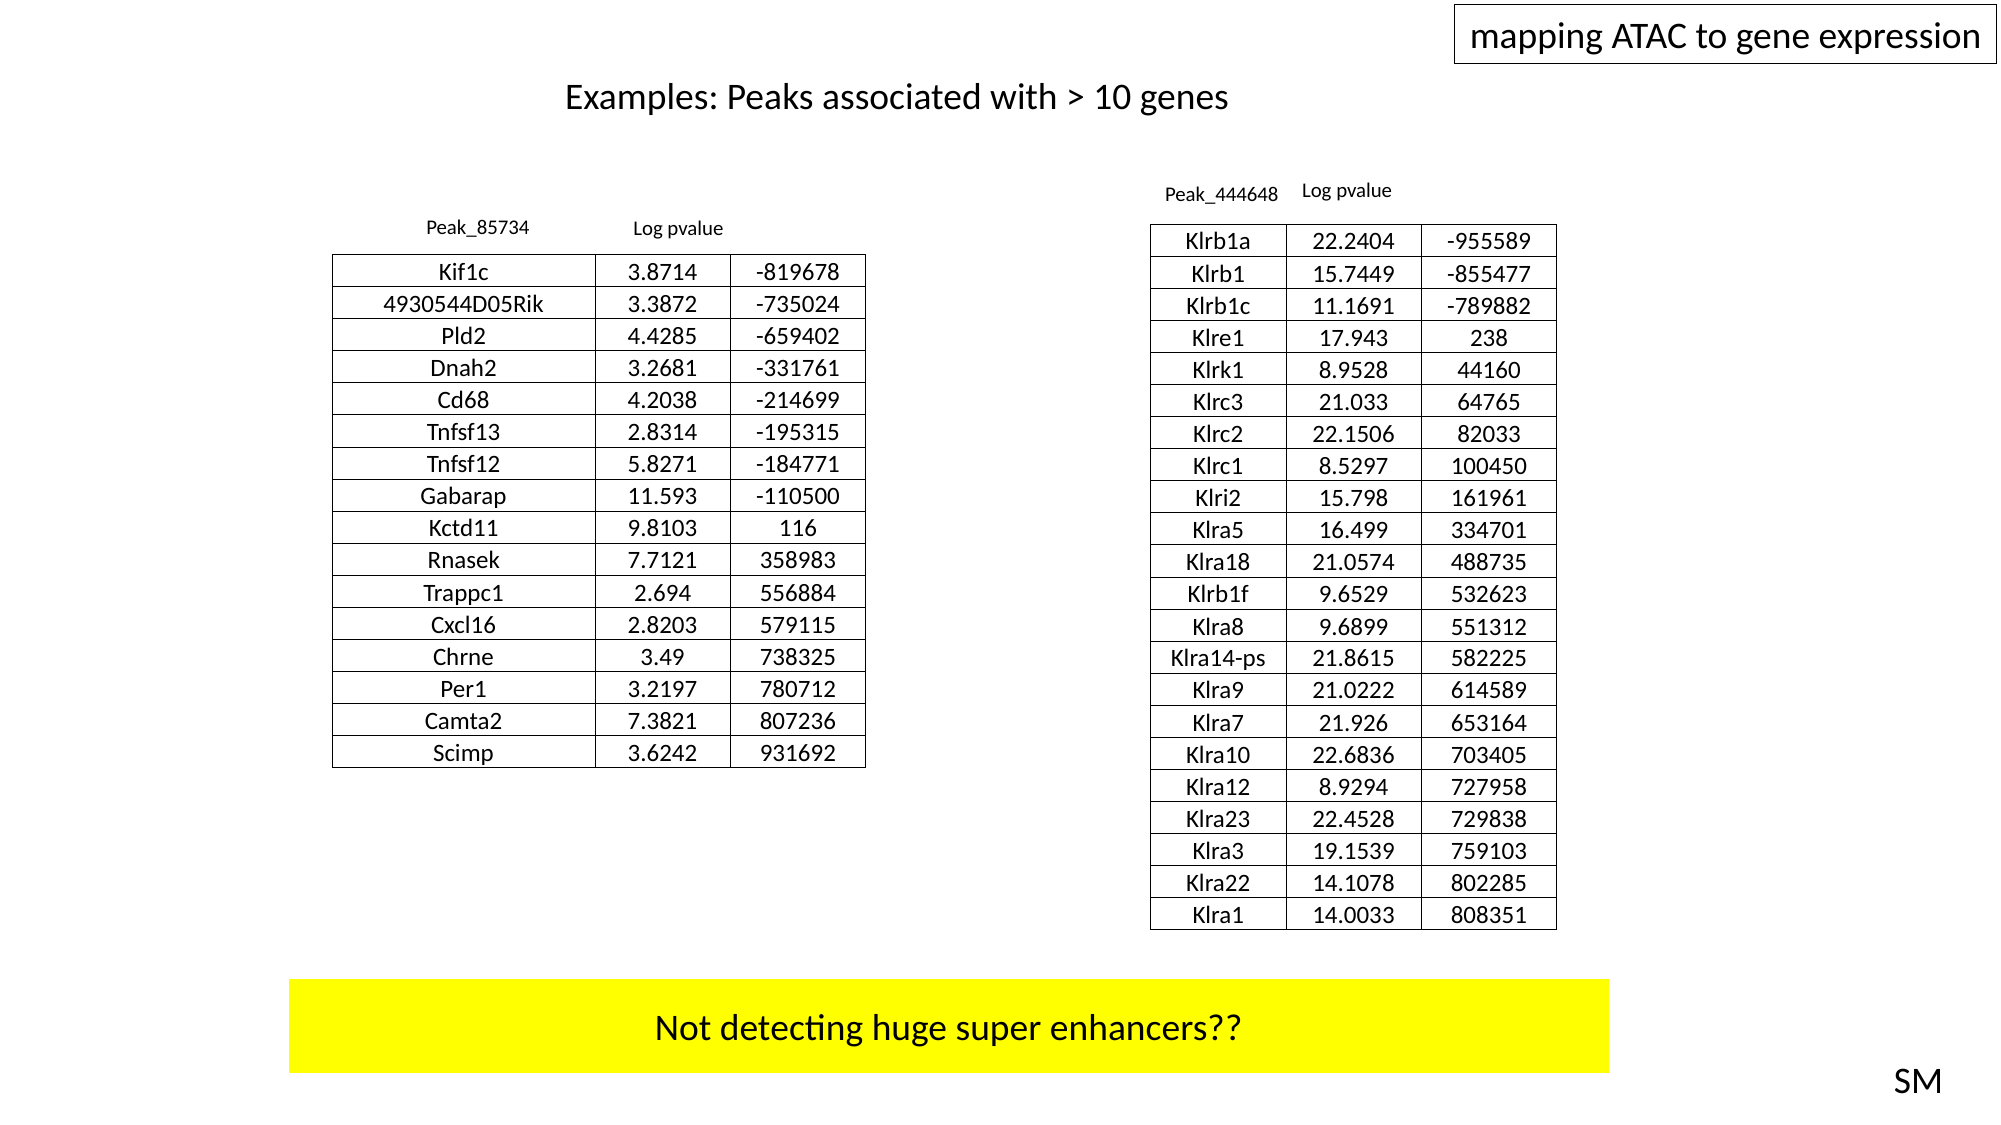

mapping ATAC to gene expression
Examples: Peaks associated with > 10 genes
Log pvalue
Peak_444648
Peak_85734
Log pvalue
| Klrb1a | 22.2404 | -955589 |
| --- | --- | --- |
| Klrb1 | 15.7449 | -855477 |
| Klrb1c | 11.1691 | -789882 |
| Klre1 | 17.943 | 238 |
| Klrk1 | 8.9528 | 44160 |
| Klrc3 | 21.033 | 64765 |
| Klrc2 | 22.1506 | 82033 |
| Klrc1 | 8.5297 | 100450 |
| Klri2 | 15.798 | 161961 |
| Klra5 | 16.499 | 334701 |
| Klra18 | 21.0574 | 488735 |
| Klrb1f | 9.6529 | 532623 |
| Klra8 | 9.6899 | 551312 |
| Klra14-ps | 21.8615 | 582225 |
| Klra9 | 21.0222 | 614589 |
| Klra7 | 21.926 | 653164 |
| Klra10 | 22.6836 | 703405 |
| Klra12 | 8.9294 | 727958 |
| Klra23 | 22.4528 | 729838 |
| Klra3 | 19.1539 | 759103 |
| Klra22 | 14.1078 | 802285 |
| Klra1 | 14.0033 | 808351 |
| Kif1c | 3.8714 | -819678 |
| --- | --- | --- |
| 4930544D05Rik | 3.3872 | -735024 |
| Pld2 | 4.4285 | -659402 |
| Dnah2 | 3.2681 | -331761 |
| Cd68 | 4.2038 | -214699 |
| Tnfsf13 | 2.8314 | -195315 |
| Tnfsf12 | 5.8271 | -184771 |
| Gabarap | 11.593 | -110500 |
| Kctd11 | 9.8103 | 116 |
| Rnasek | 7.7121 | 358983 |
| Trappc1 | 2.694 | 556884 |
| Cxcl16 | 2.8203 | 579115 |
| Chrne | 3.49 | 738325 |
| Per1 | 3.2197 | 780712 |
| Camta2 | 7.3821 | 807236 |
| Scimp | 3.6242 | 931692 |
Not detecting huge super enhancers??
SM